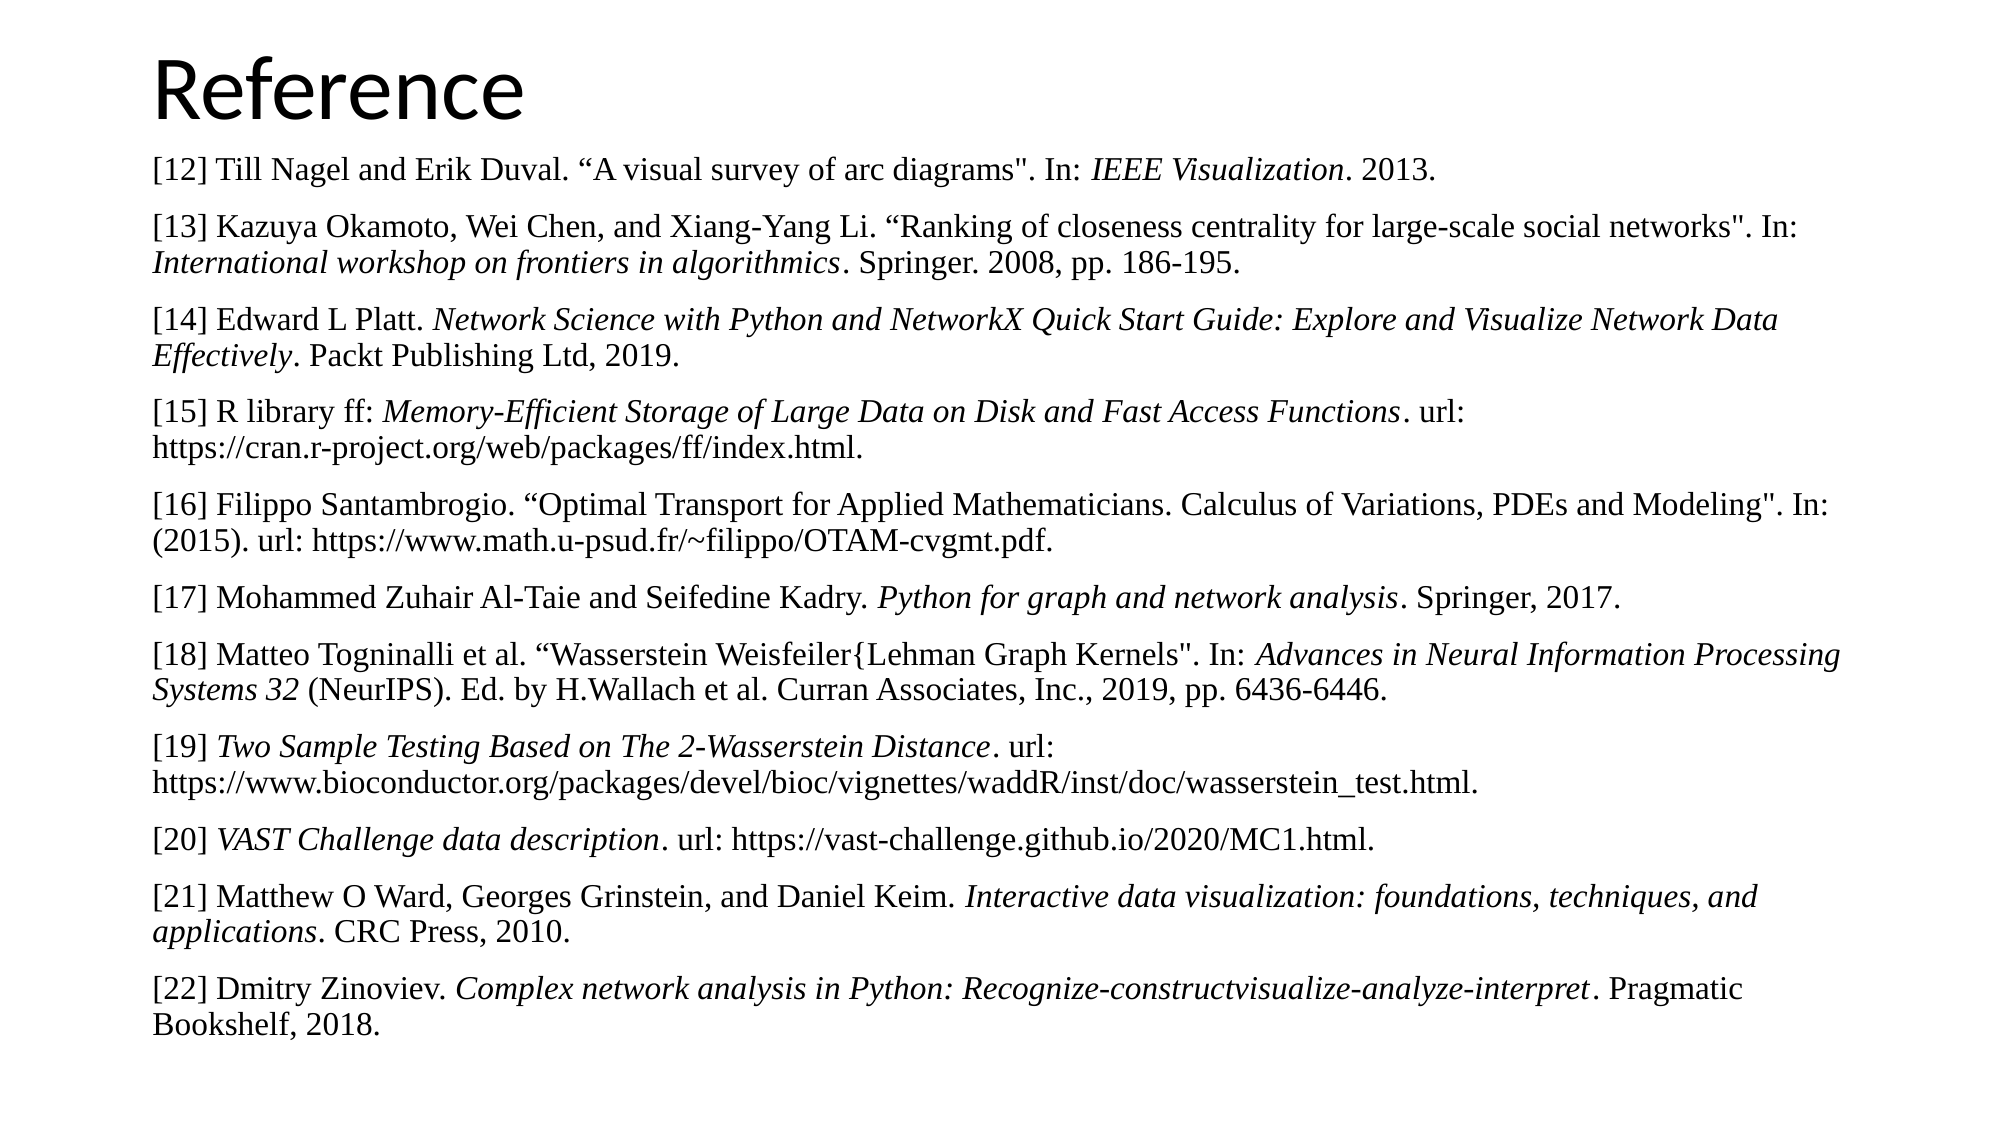

# Reference
[12] Till Nagel and Erik Duval. “A visual survey of arc diagrams". In: IEEE Visualization. 2013.
[13] Kazuya Okamoto, Wei Chen, and Xiang-Yang Li. “Ranking of closeness centrality for large-scale social networks". In: International workshop on frontiers in algorithmics. Springer. 2008, pp. 186-195.
[14] Edward L Platt. Network Science with Python and NetworkX Quick Start Guide: Explore and Visualize Network Data Effectively. Packt Publishing Ltd, 2019.
[15] R library ff: Memory-Efficient Storage of Large Data on Disk and Fast Access Functions. url: https://cran.r-project.org/web/packages/ff/index.html.
[16] Filippo Santambrogio. “Optimal Transport for Applied Mathematicians. Calculus of Variations, PDEs and Modeling". In: (2015). url: https://www.math.u-psud.fr/~filippo/OTAM-cvgmt.pdf.
[17] Mohammed Zuhair Al-Taie and Seifedine Kadry. Python for graph and network analysis. Springer, 2017.
[18] Matteo Togninalli et al. “Wasserstein Weisfeiler{Lehman Graph Kernels". In: Advances in Neural Information Processing Systems 32 (NeurIPS). Ed. by H.Wallach et al. Curran Associates, Inc., 2019, pp. 6436-6446.
[19] Two Sample Testing Based on The 2-Wasserstein Distance. url: https://www.bioconductor.org/packages/devel/bioc/vignettes/waddR/inst/doc/wasserstein_test.html.
[20] VAST Challenge data description. url: https://vast-challenge.github.io/2020/MC1.html.
[21] Matthew O Ward, Georges Grinstein, and Daniel Keim. Interactive data visualization: foundations, techniques, and applications. CRC Press, 2010.
[22] Dmitry Zinoviev. Complex network analysis in Python: Recognize-constructvisualize-analyze-interpret. Pragmatic Bookshelf, 2018.